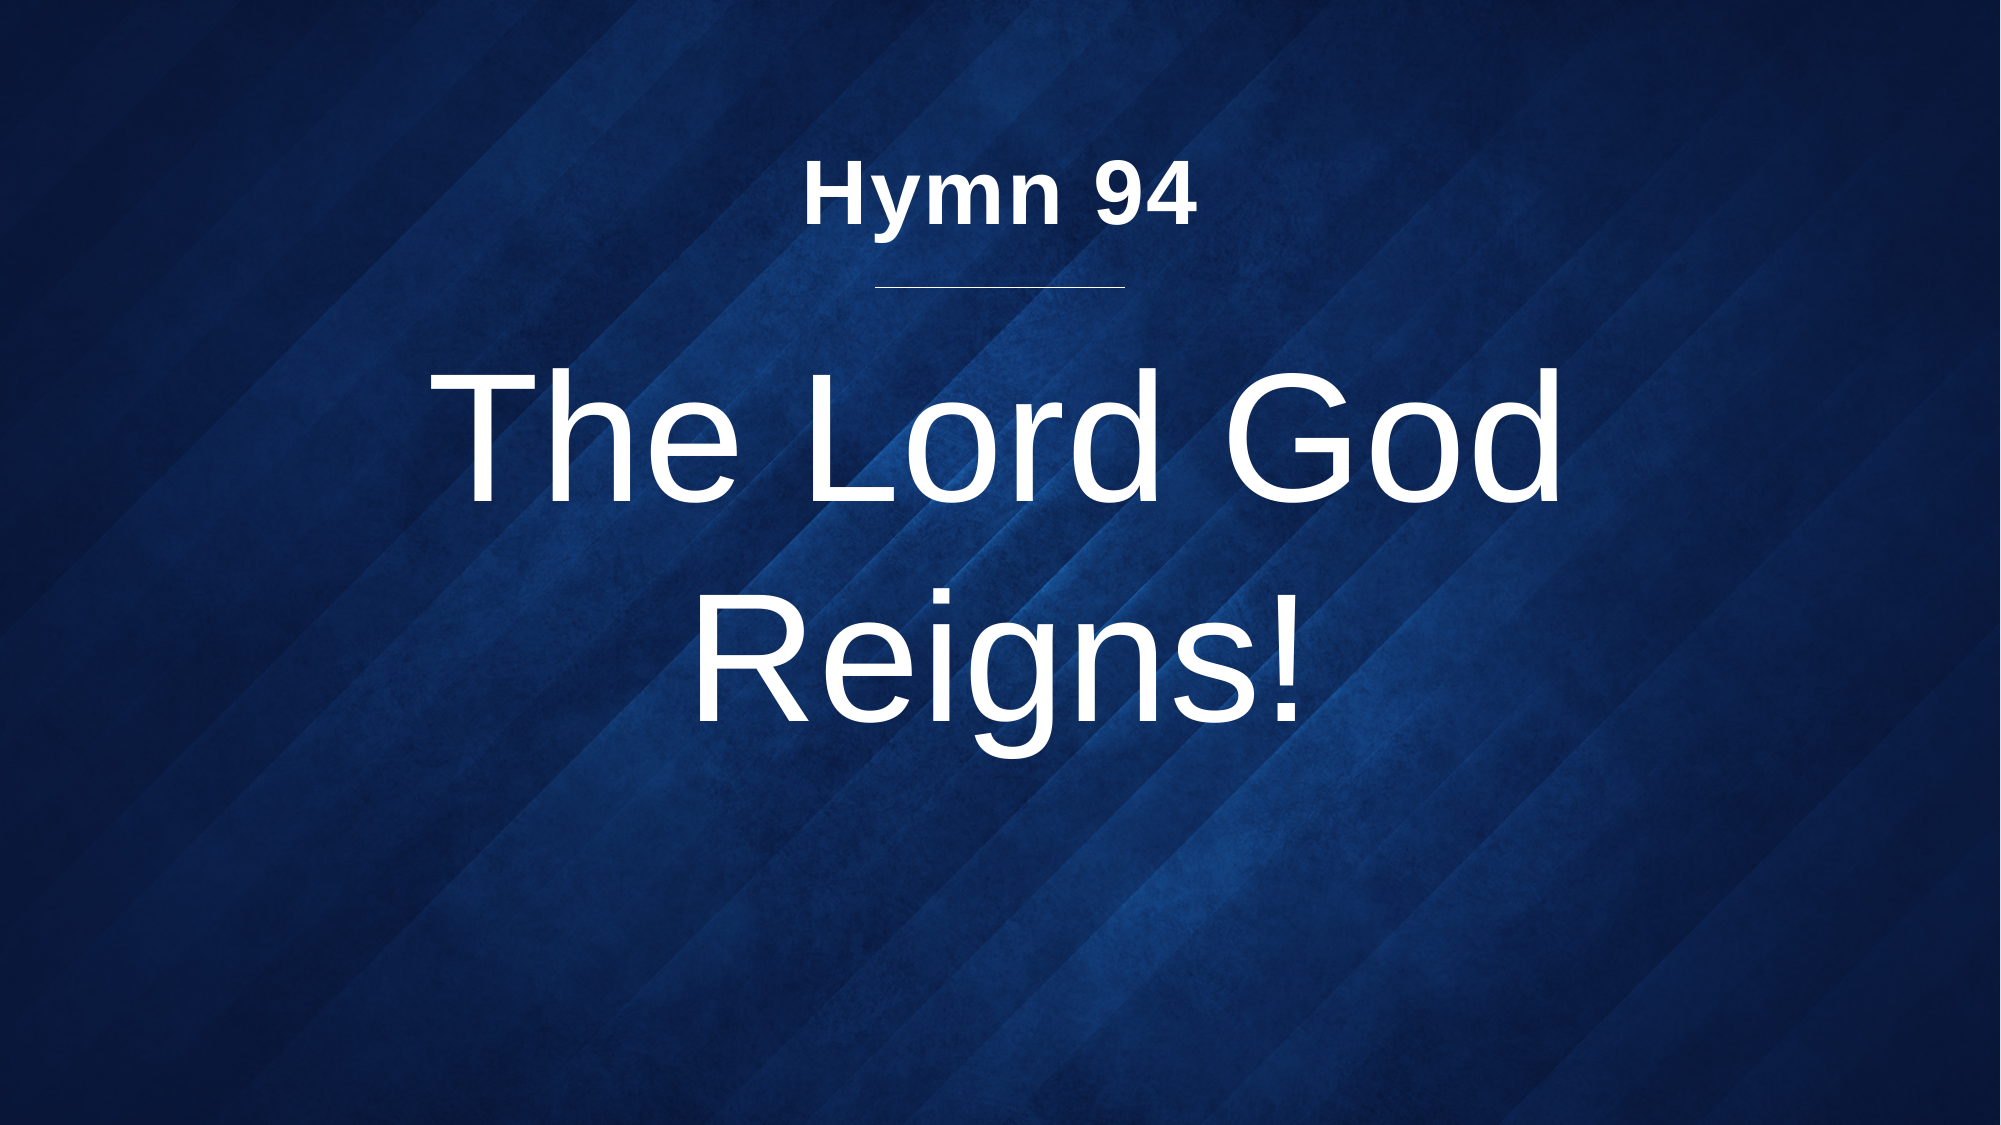

Hymn 94
# The Lord God Reigns!